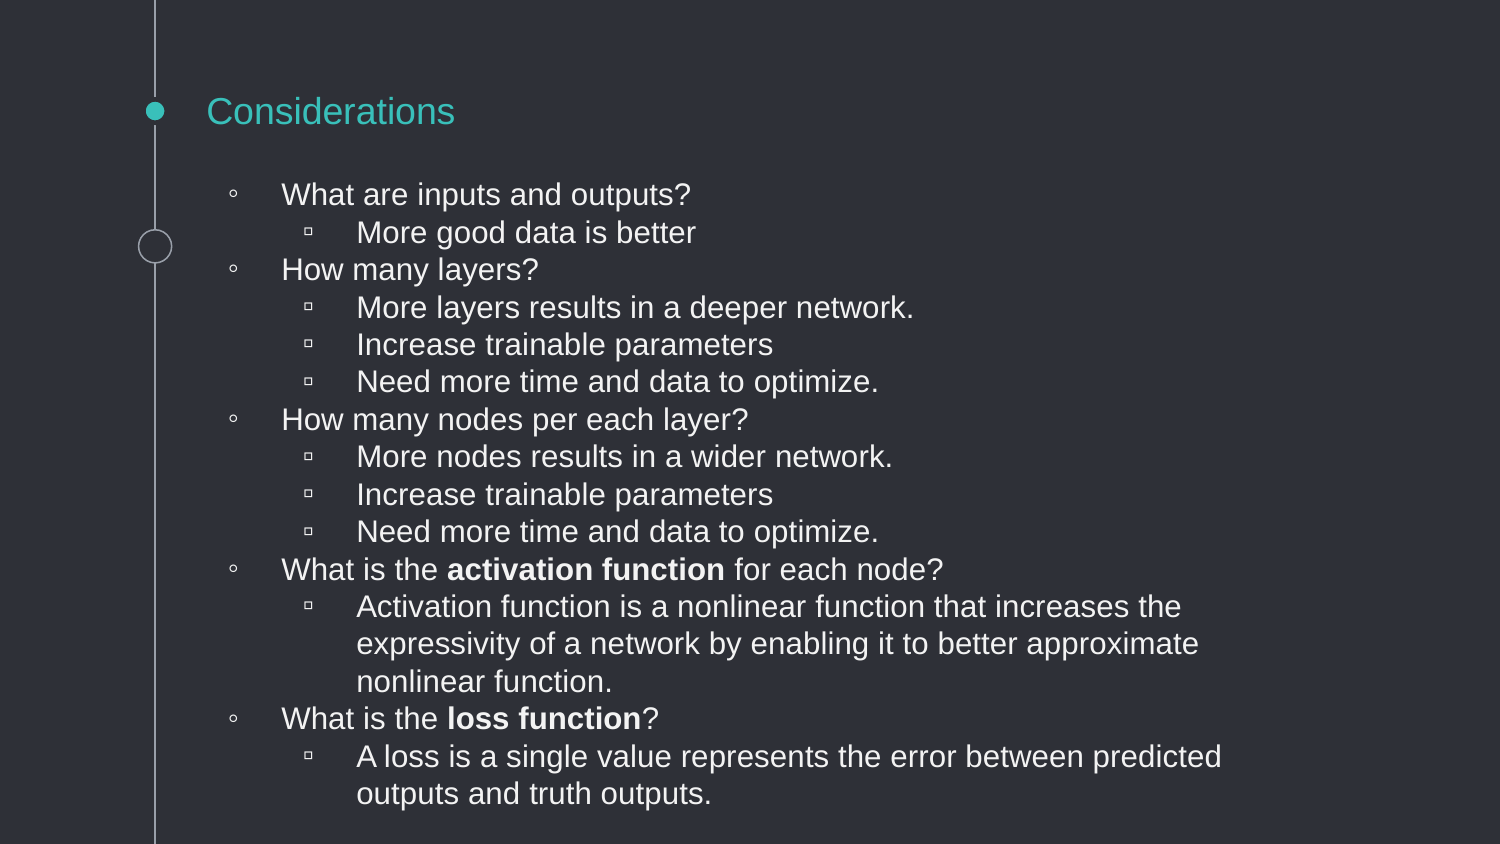

# Considerations
What are inputs and outputs?
More good data is better
How many layers?
More layers results in a deeper network.
Increase trainable parameters
Need more time and data to optimize.
How many nodes per each layer?
More nodes results in a wider network.
Increase trainable parameters
Need more time and data to optimize.
What is the activation function for each node?
Activation function is a nonlinear function that increases the expressivity of a network by enabling it to better approximate nonlinear function.
What is the loss function?
A loss is a single value represents the error between predicted outputs and truth outputs.